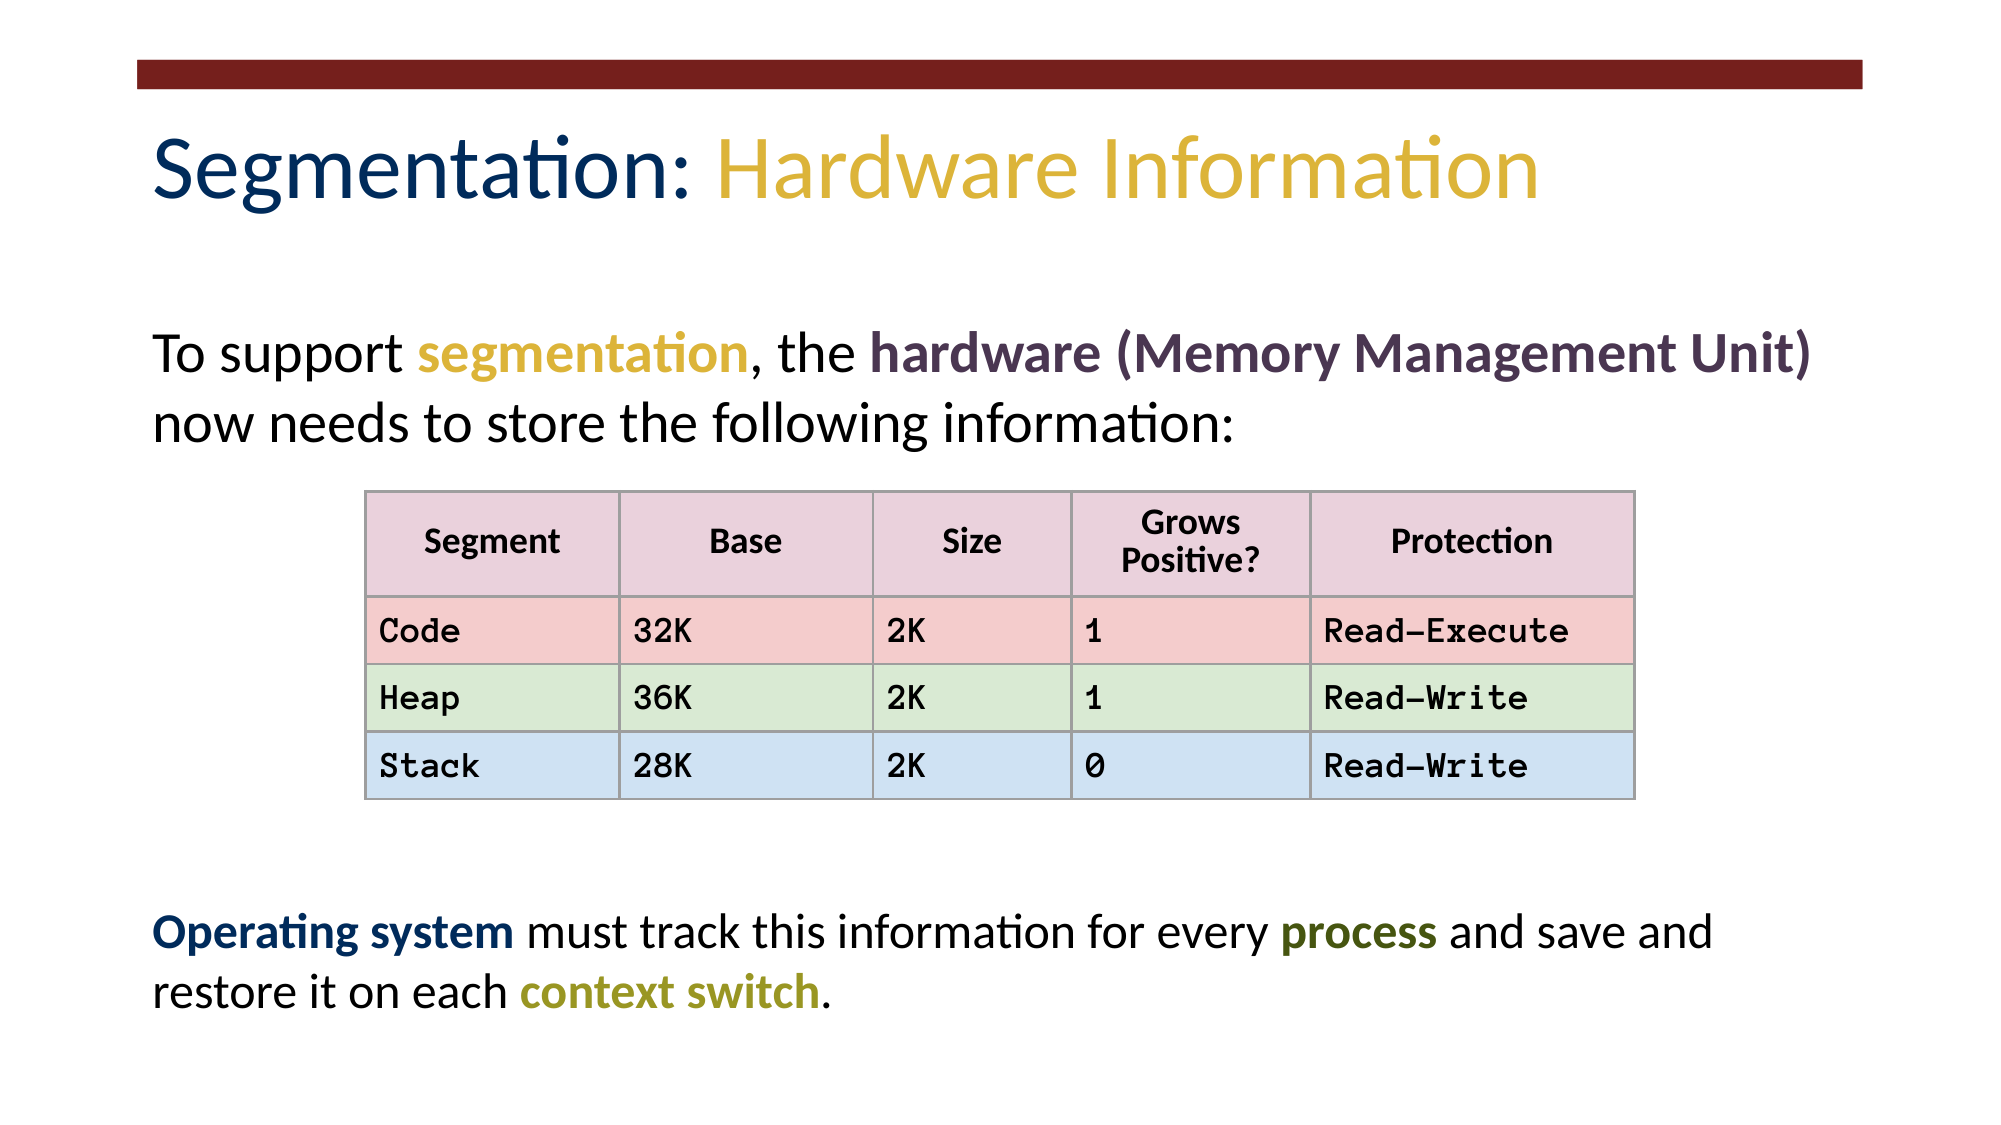

# Segmentation: Hardware Information
To support segmentation, the hardware (Memory Management Unit) now needs to store the following information:

Operating system must track this information for every process and save and restore it on each context switch.

| Segment | Base | Size | Grows Positive? | Protection |
| --- | --- | --- | --- | --- |
| Code | 32K | 2K | 1 | Read-Execute |
| Heap | 36K | 2K | 1 | Read-Write |
| Stack | 28K | 2K | 0 | Read-Write |